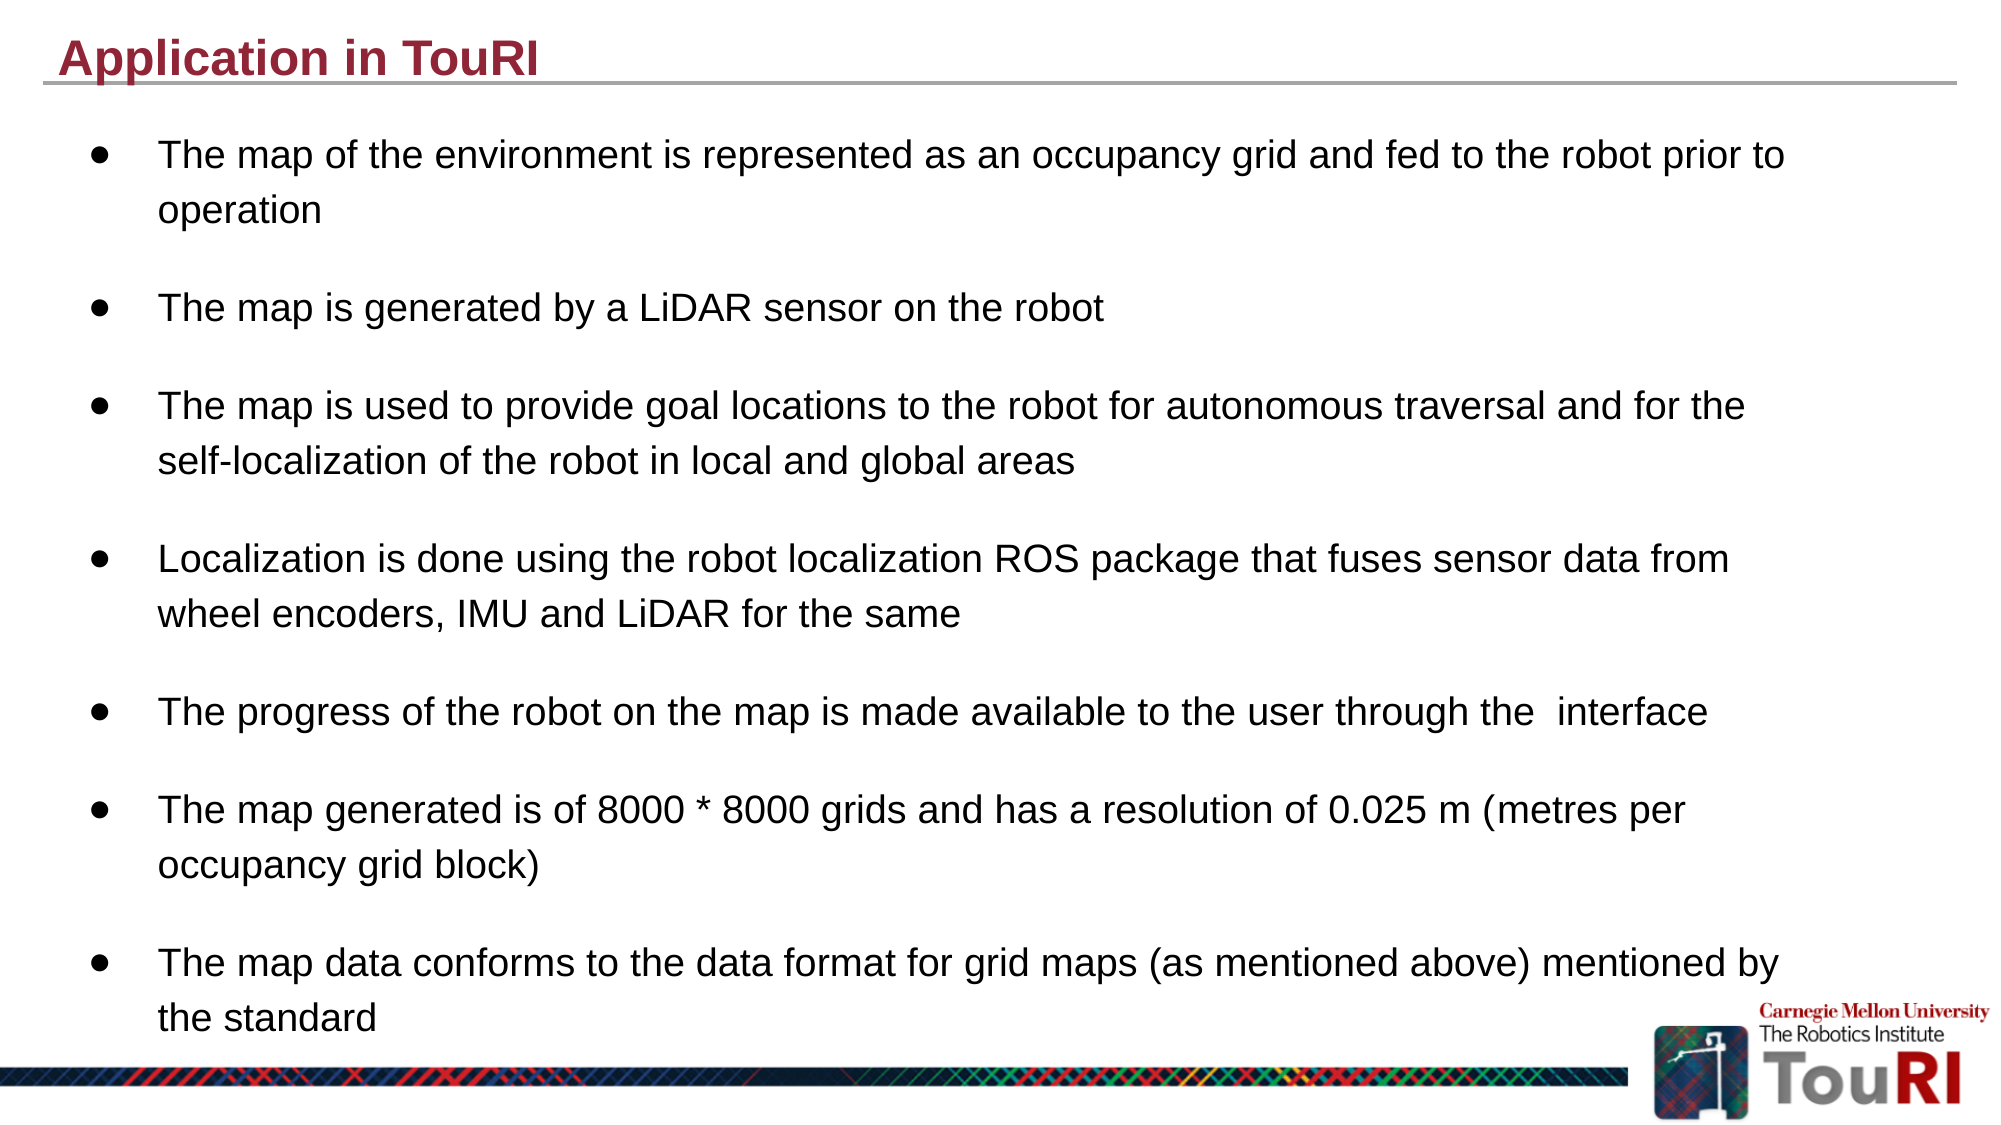

Application in TouRI
The map of the environment is represented as an occupancy grid and fed to the robot prior to operation
The map is generated by a LiDAR sensor on the robot
The map is used to provide goal locations to the robot for autonomous traversal and for the self-localization of the robot in local and global areas
Localization is done using the robot localization ROS package that fuses sensor data from wheel encoders, IMU and LiDAR for the same
The progress of the robot on the map is made available to the user through the  interface
The map generated is of 8000 * 8000 grids and has a resolution of 0.025 m (metres per occupancy grid block)
The map data conforms to the data format for grid maps (as mentioned above) mentioned by the standard